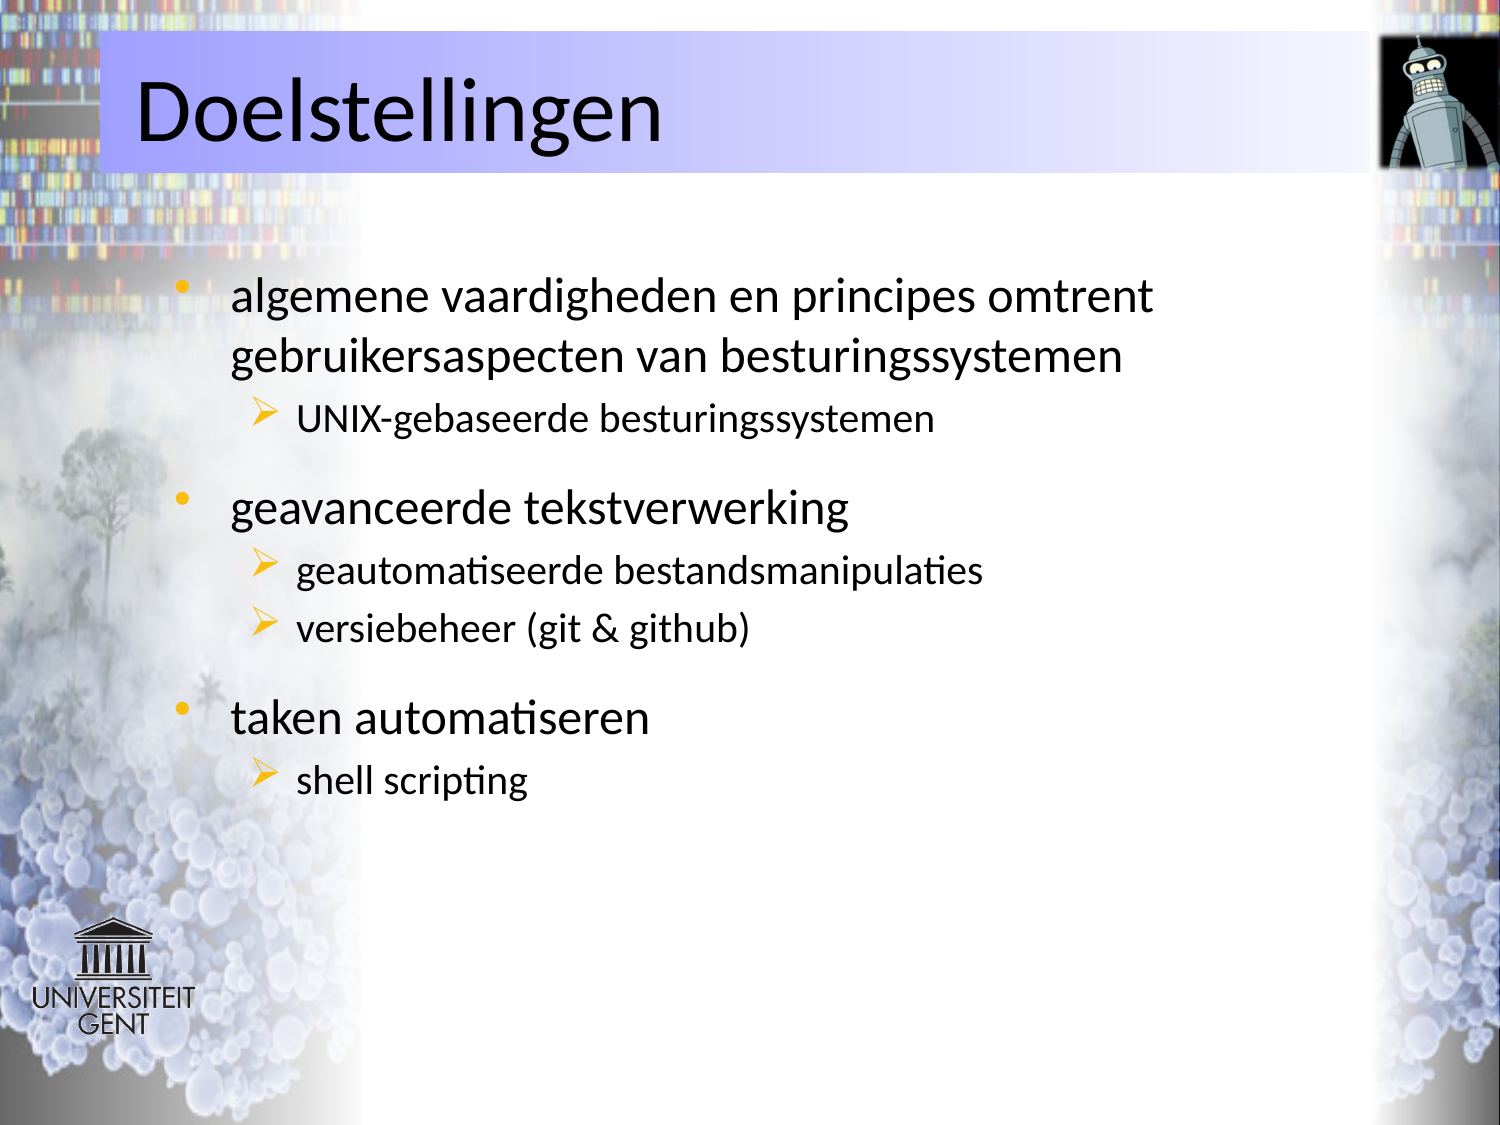

# Doelstellingen
algemene vaardigheden en principes omtrent gebruikersaspecten van besturingssystemen
UNIX-gebaseerde besturingssystemen

geavanceerde tekstverwerking
geautomatiseerde bestandsmanipulaties
versiebeheer (git & github)

taken automatiseren
shell scripting